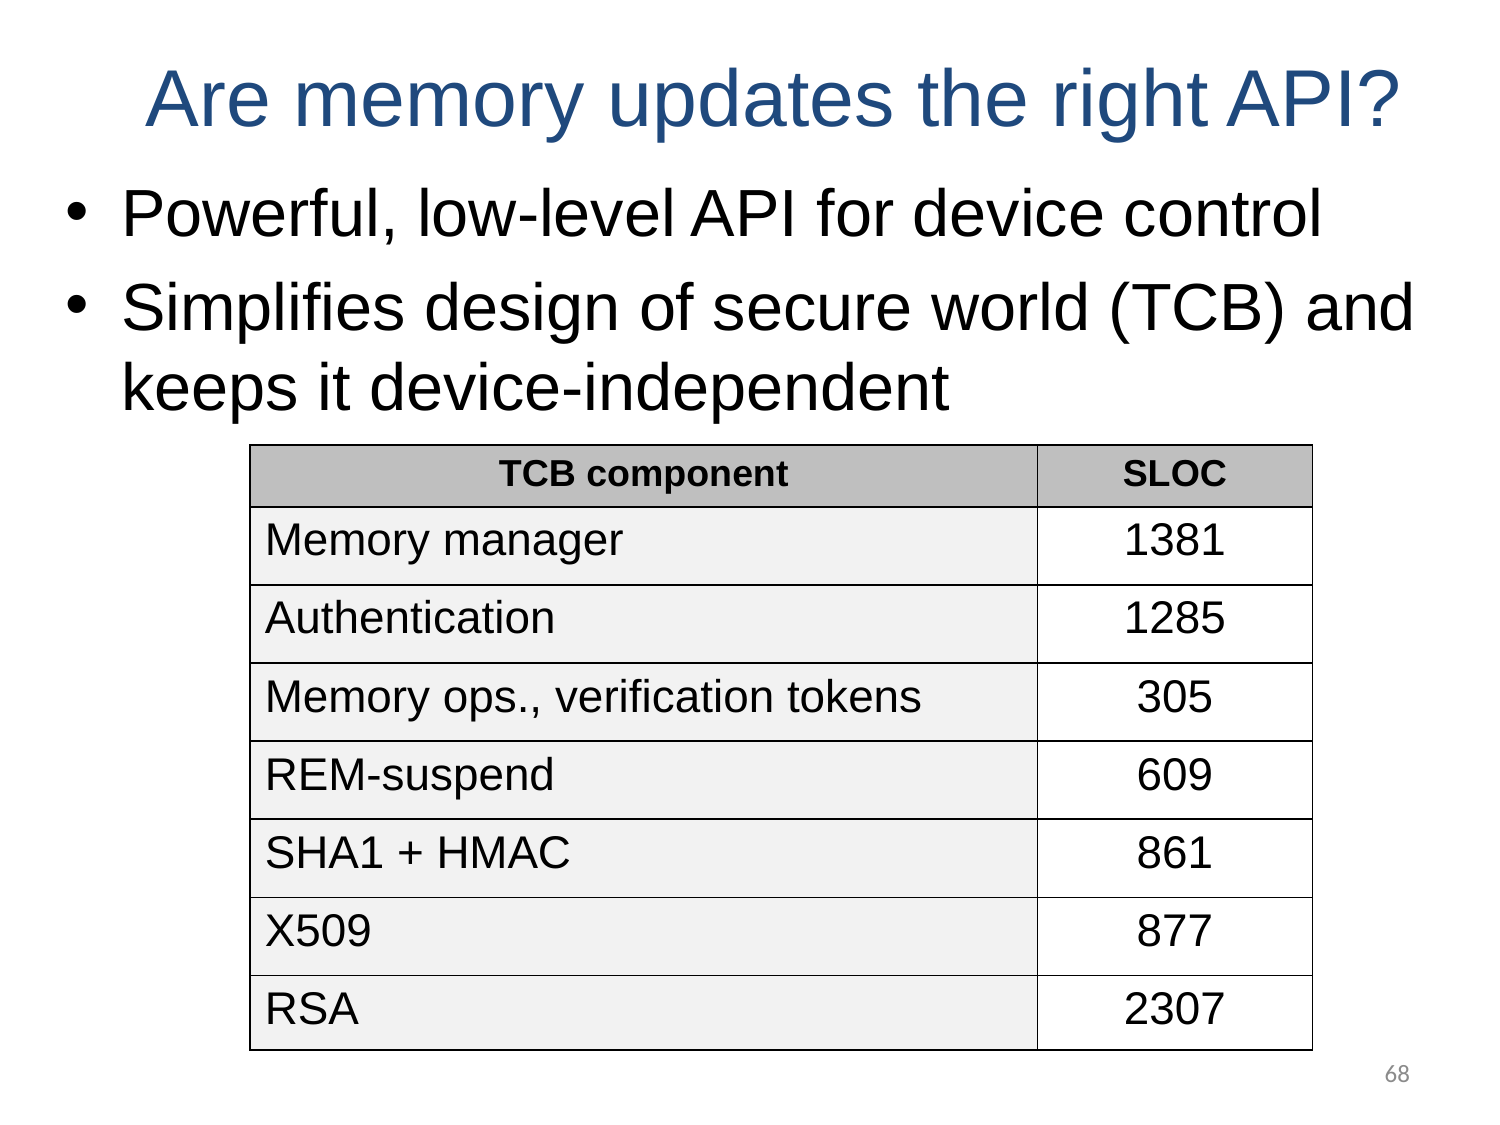

# Are memory updates the right API?
Powerful, low-level API for device control
Simplifies design of secure world (TCB) and keeps it device-independent

| TCB component | SLOC |
| --- | --- |
| Memory manager | 1381 |
| Authentication | 1285 |
| Memory ops., verification tokens | 305 |
| REM-suspend | 609 |
| SHA1 + HMAC | 861 |
| X509 | 877 |
| RSA | 2307 |
68